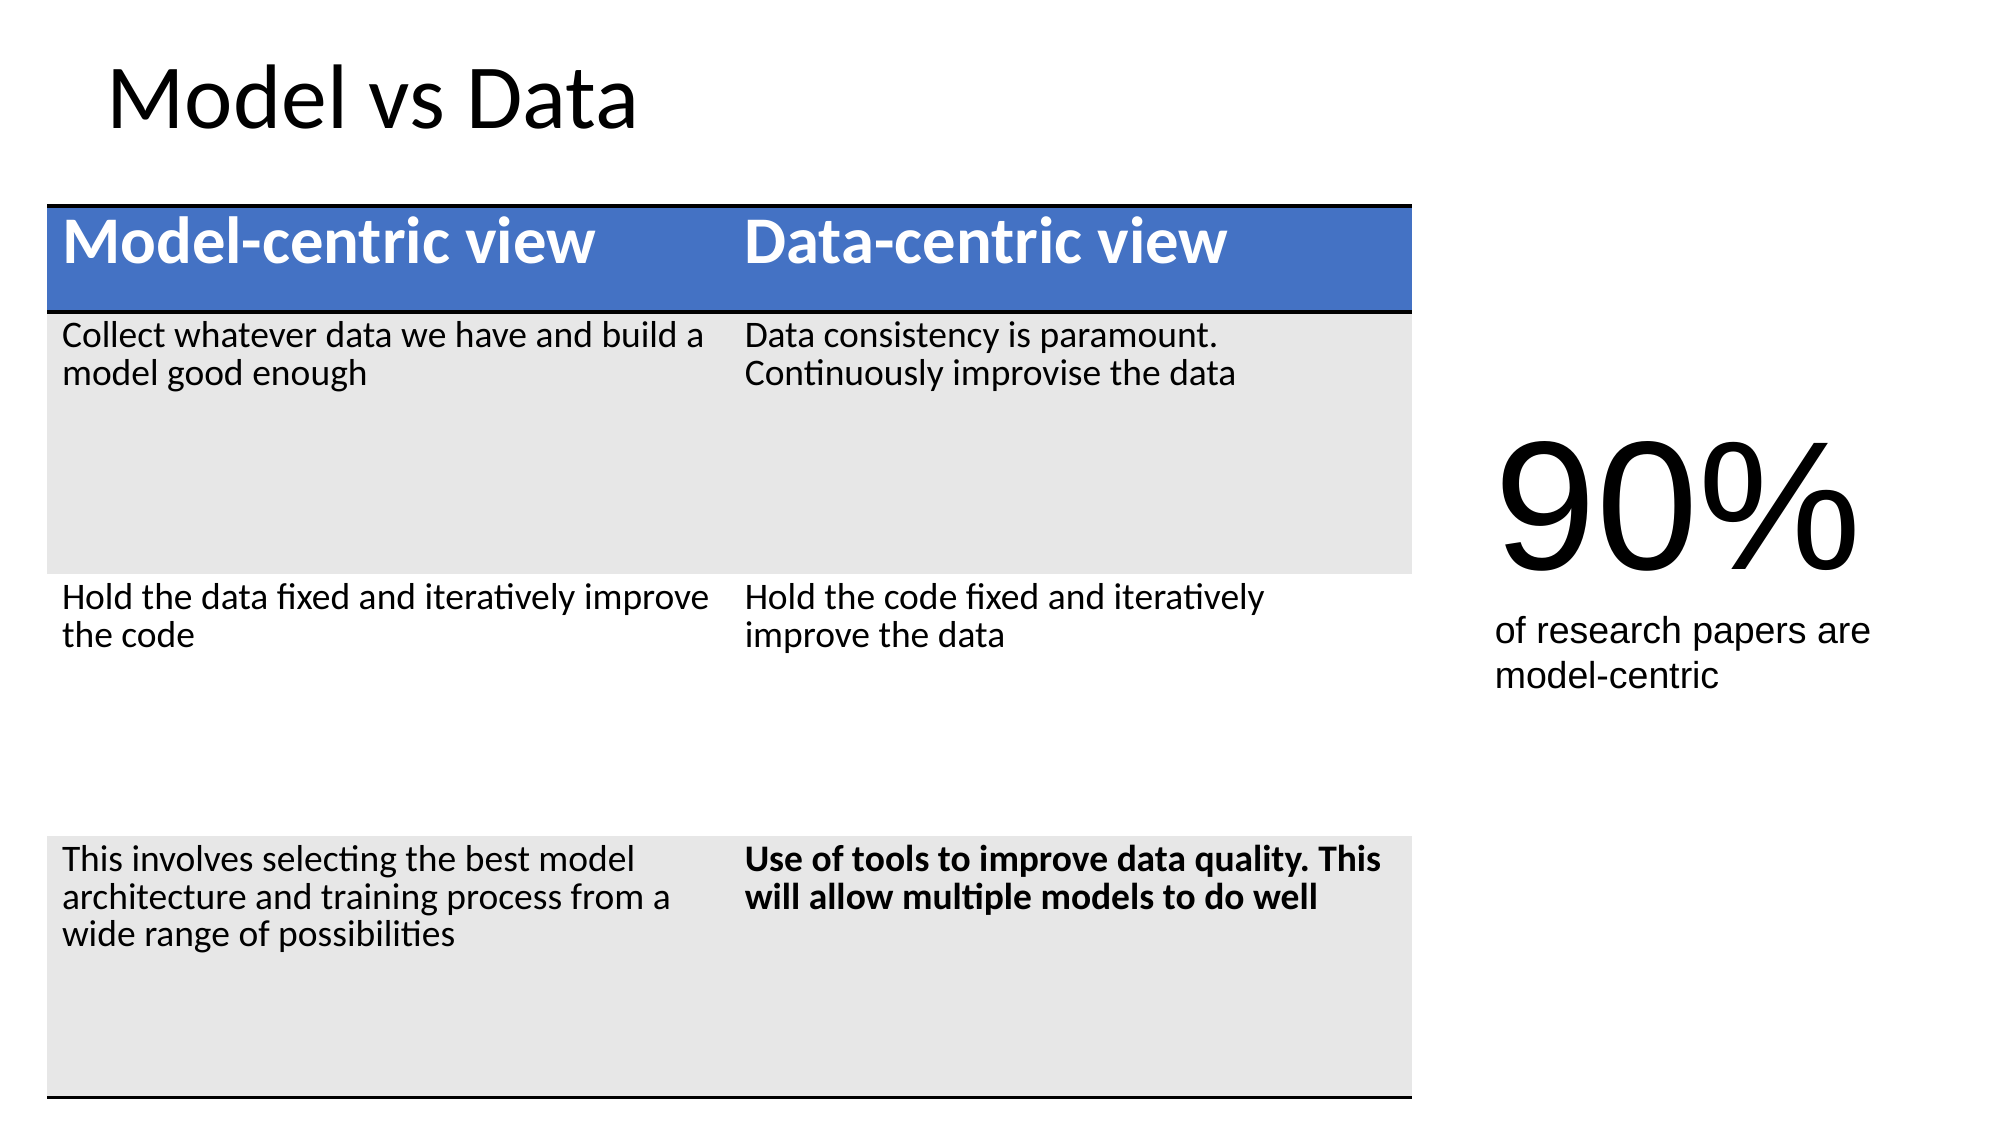

# Model vs Data
| Model-centric view | Data-centric view |
| --- | --- |
| Collect whatever data we have and build a model good enough | Data consistency is paramount. Continuously improvise the data |
| Hold the data fixed and iteratively improve the code | Hold the code fixed and iteratively improve the data |
| This involves selecting the best model architecture and training process from a wide range of possibilities | Use of tools to improve data quality. This will allow multiple models to do well |
90% of research papers are model-centric